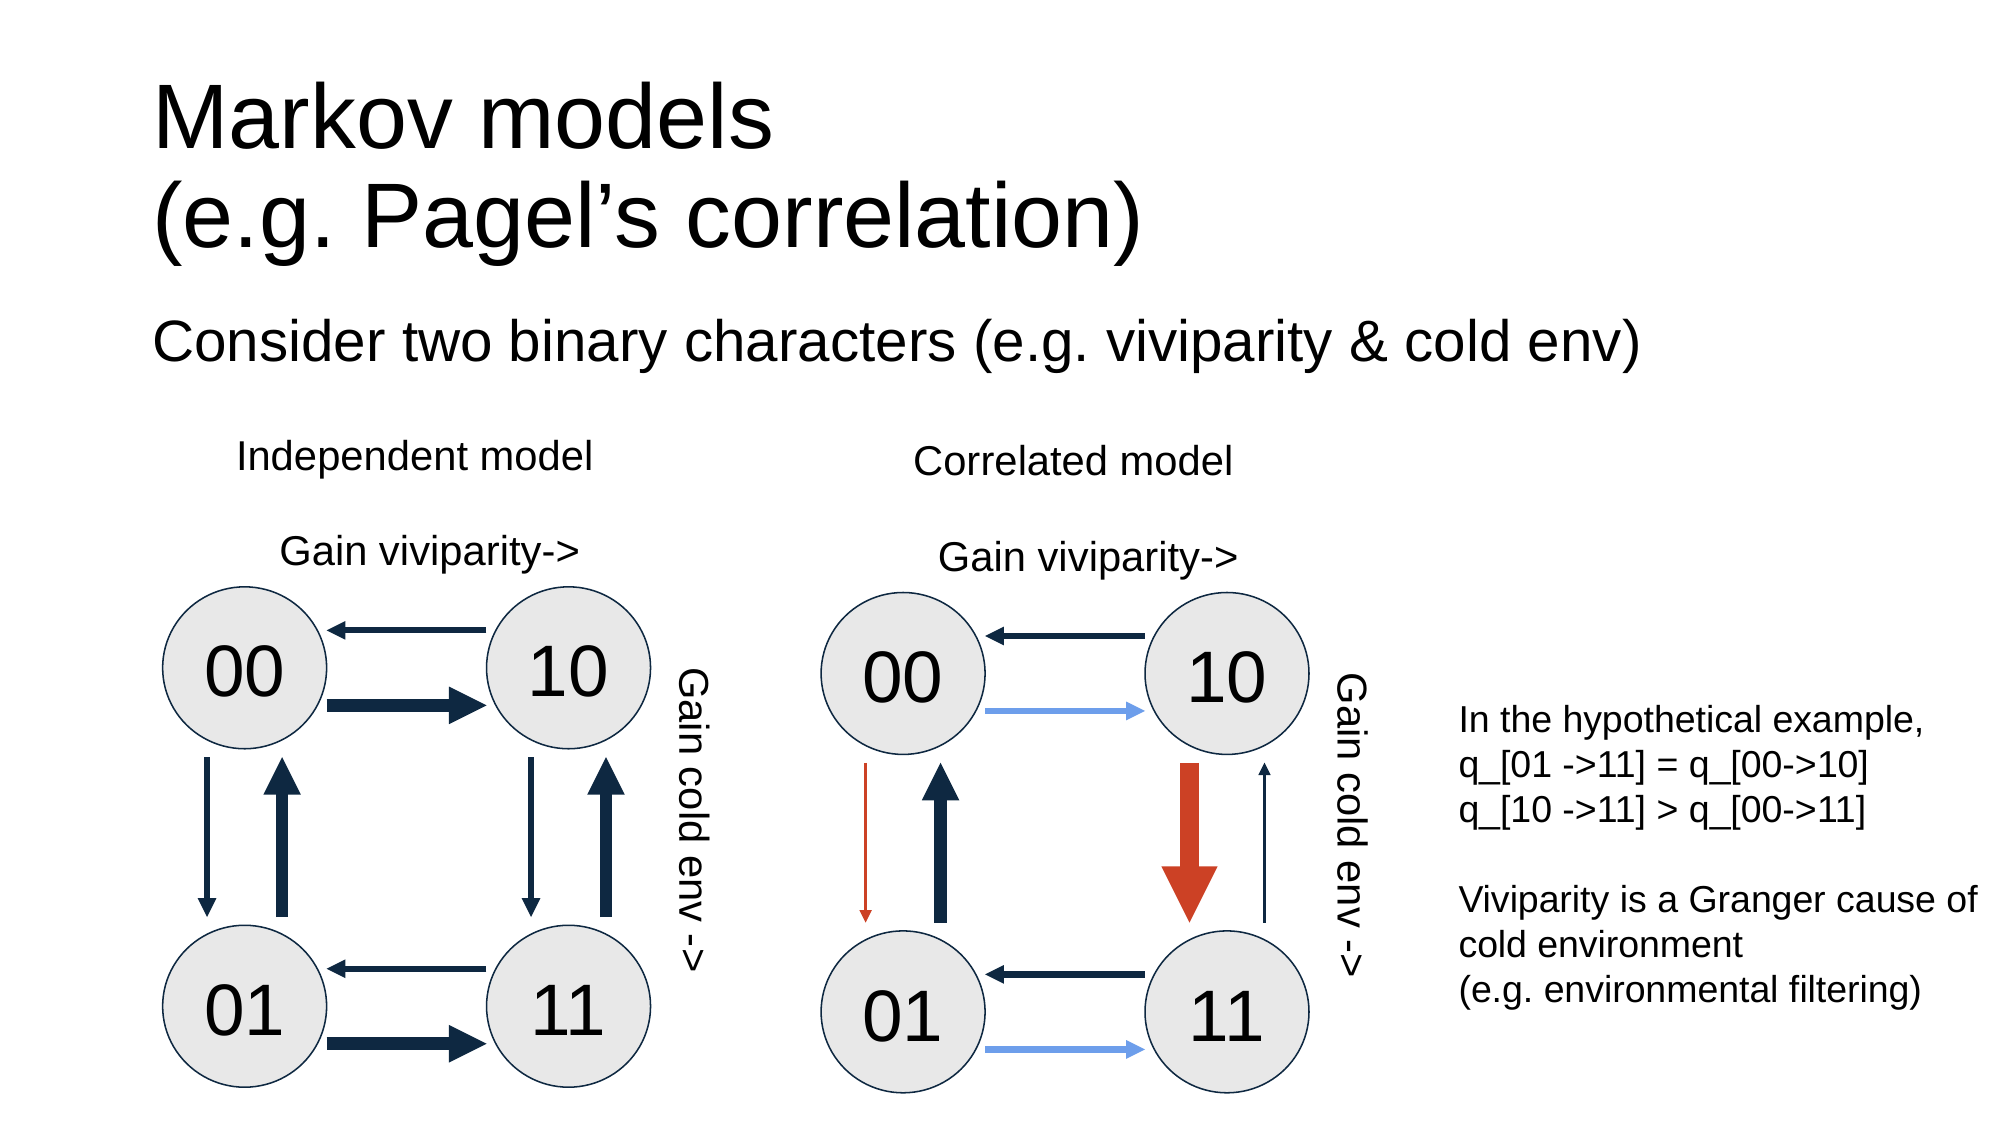

# Markov models
(e.g. Pagel’s correlation)
Consider two binary characters (e.g. viviparity & cold env)

Independent model
Correlated model

In the hypothetical example,
q_[01 ->11] = q_[00->10]
q_[10 ->11] > q_[00->11]
Viviparity is a Granger cause of cold environment
(e.g. environmental filtering)
Gain viviparity->
Gain viviparity->
00
10
00
10
Gain cold env ->
Gain cold env ->
01
11
01
11